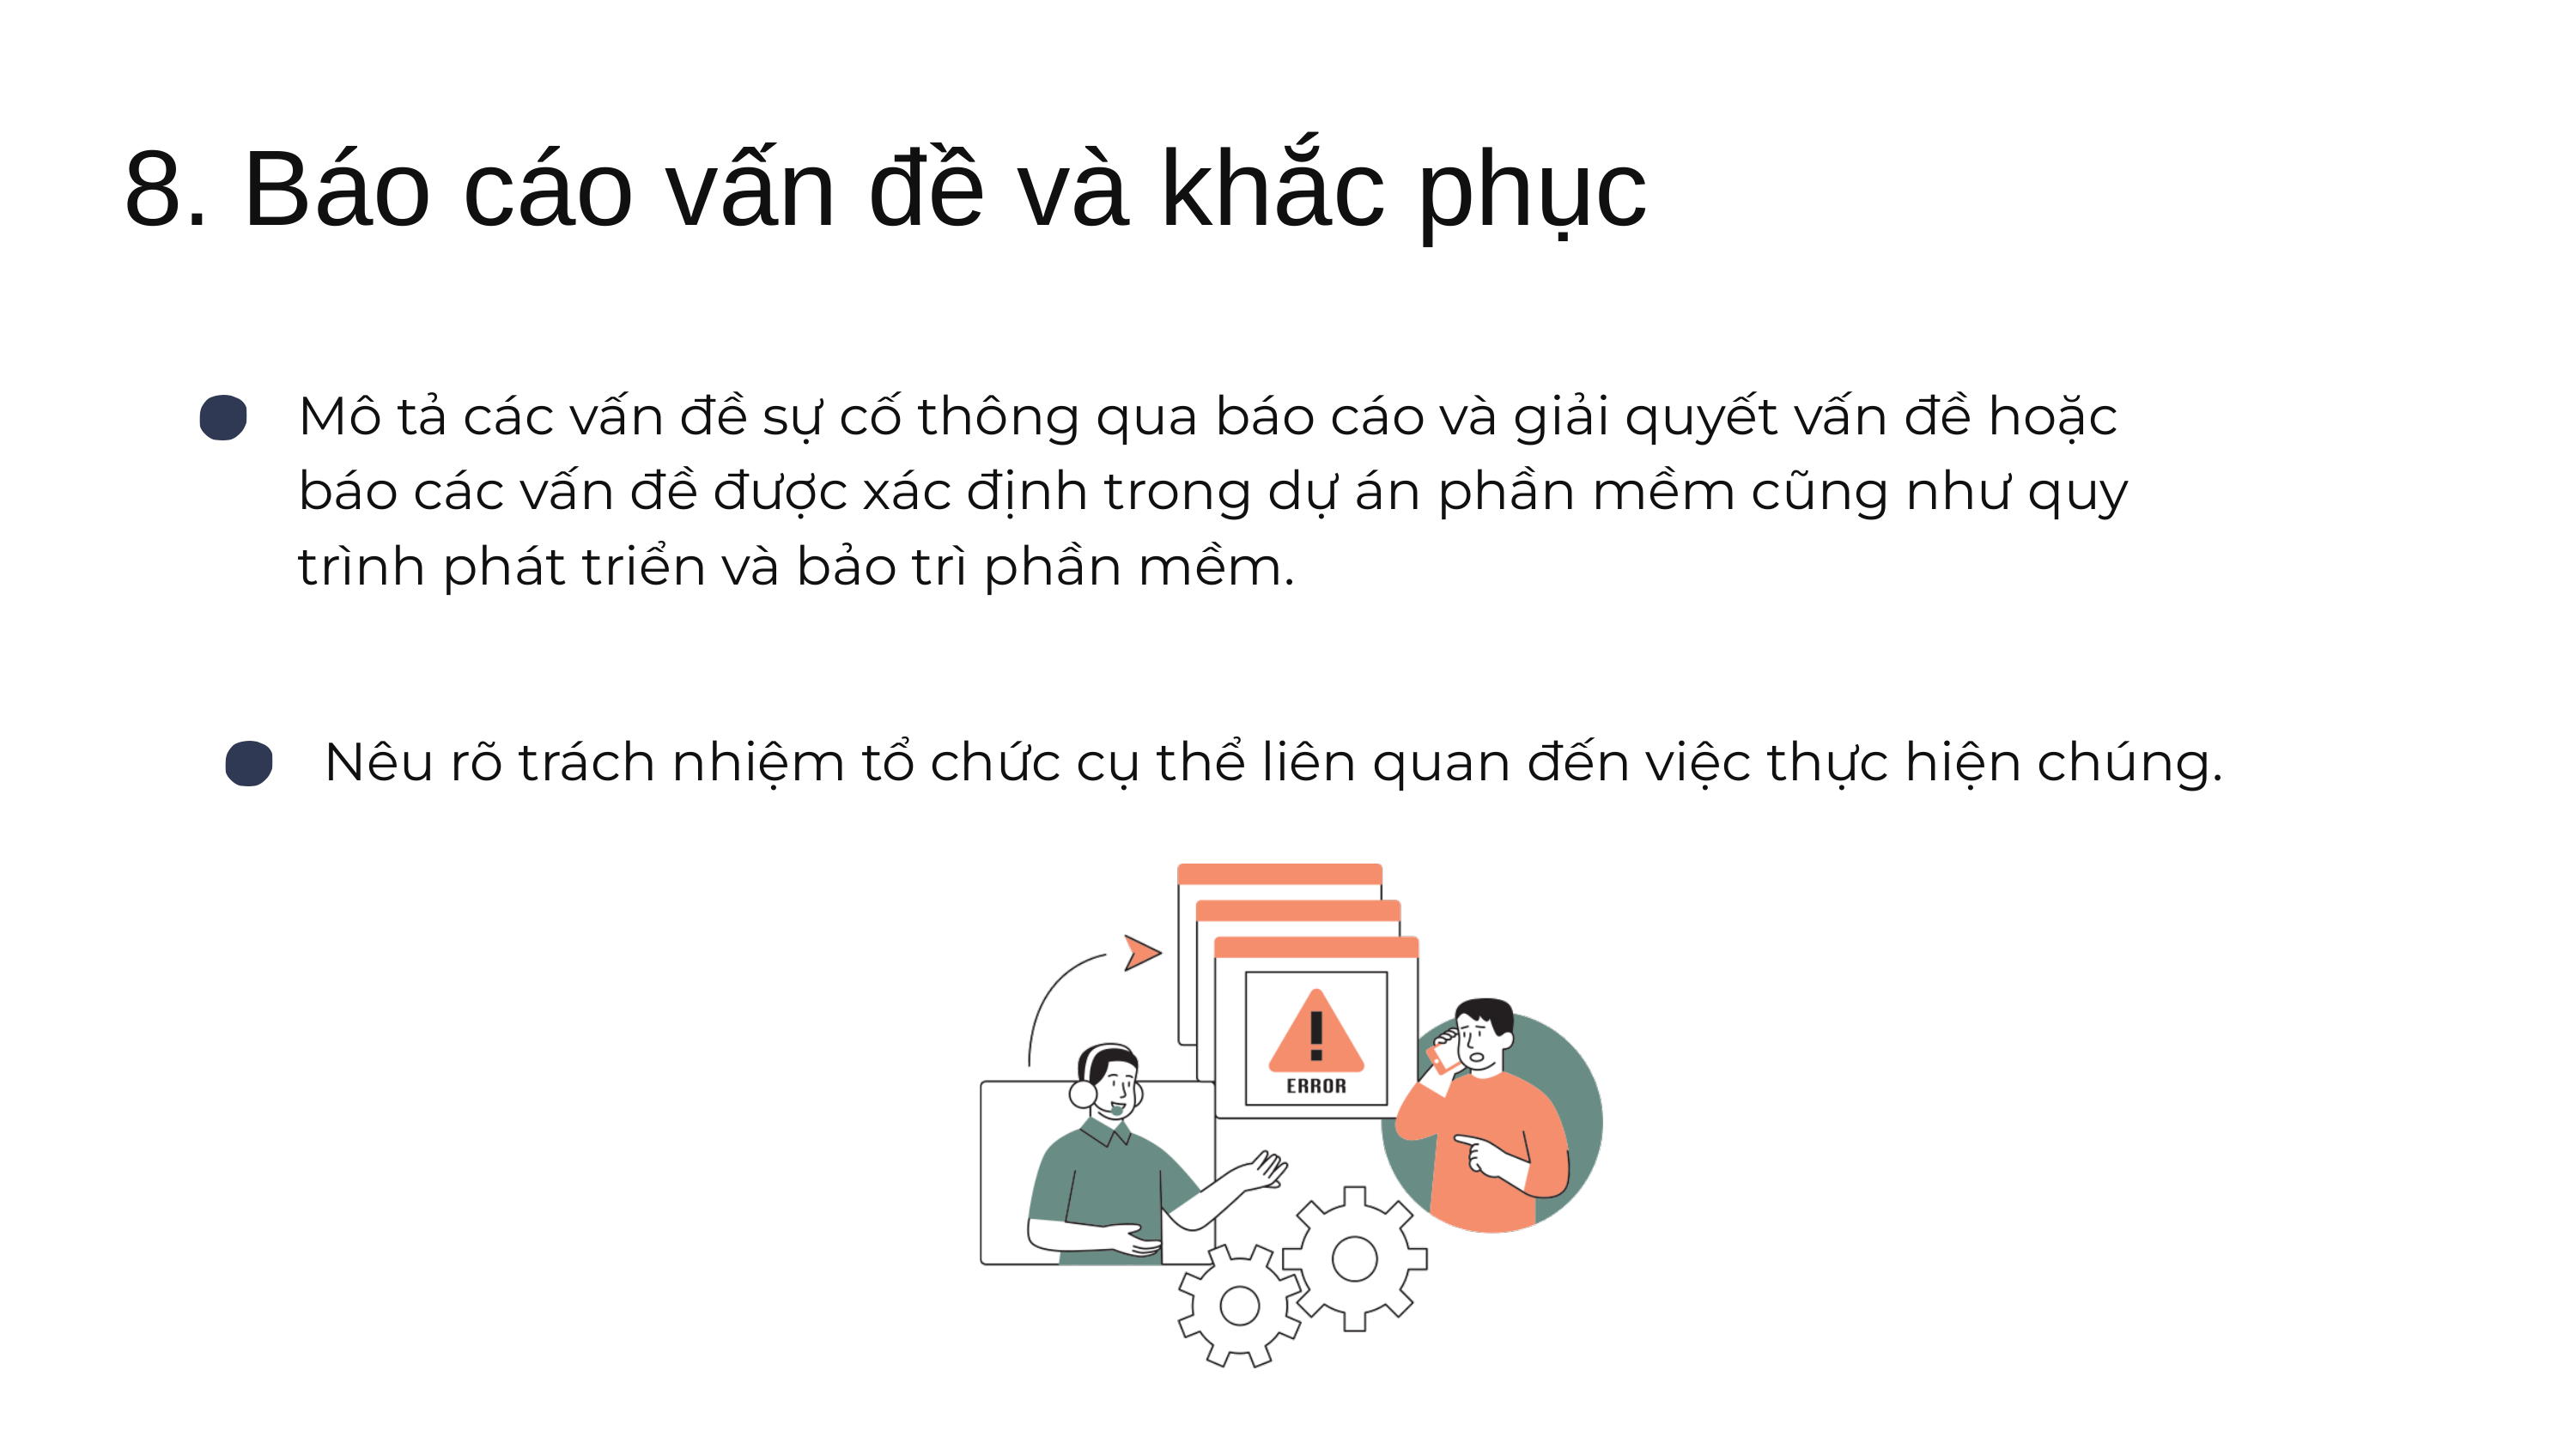

8. Báo cáo vấn đề và khắc phục
Mô tả các vấn đề sự cố thông qua báo cáo và giải quyết vấn đề hoặc báo các vấn đề được xác định trong dự án phần mềm cũng như quy trình phát triển và bảo trì phần mềm.

Nêu rõ trách nhiệm tổ chức cụ thể liên quan đến việc thực hiện chúng.